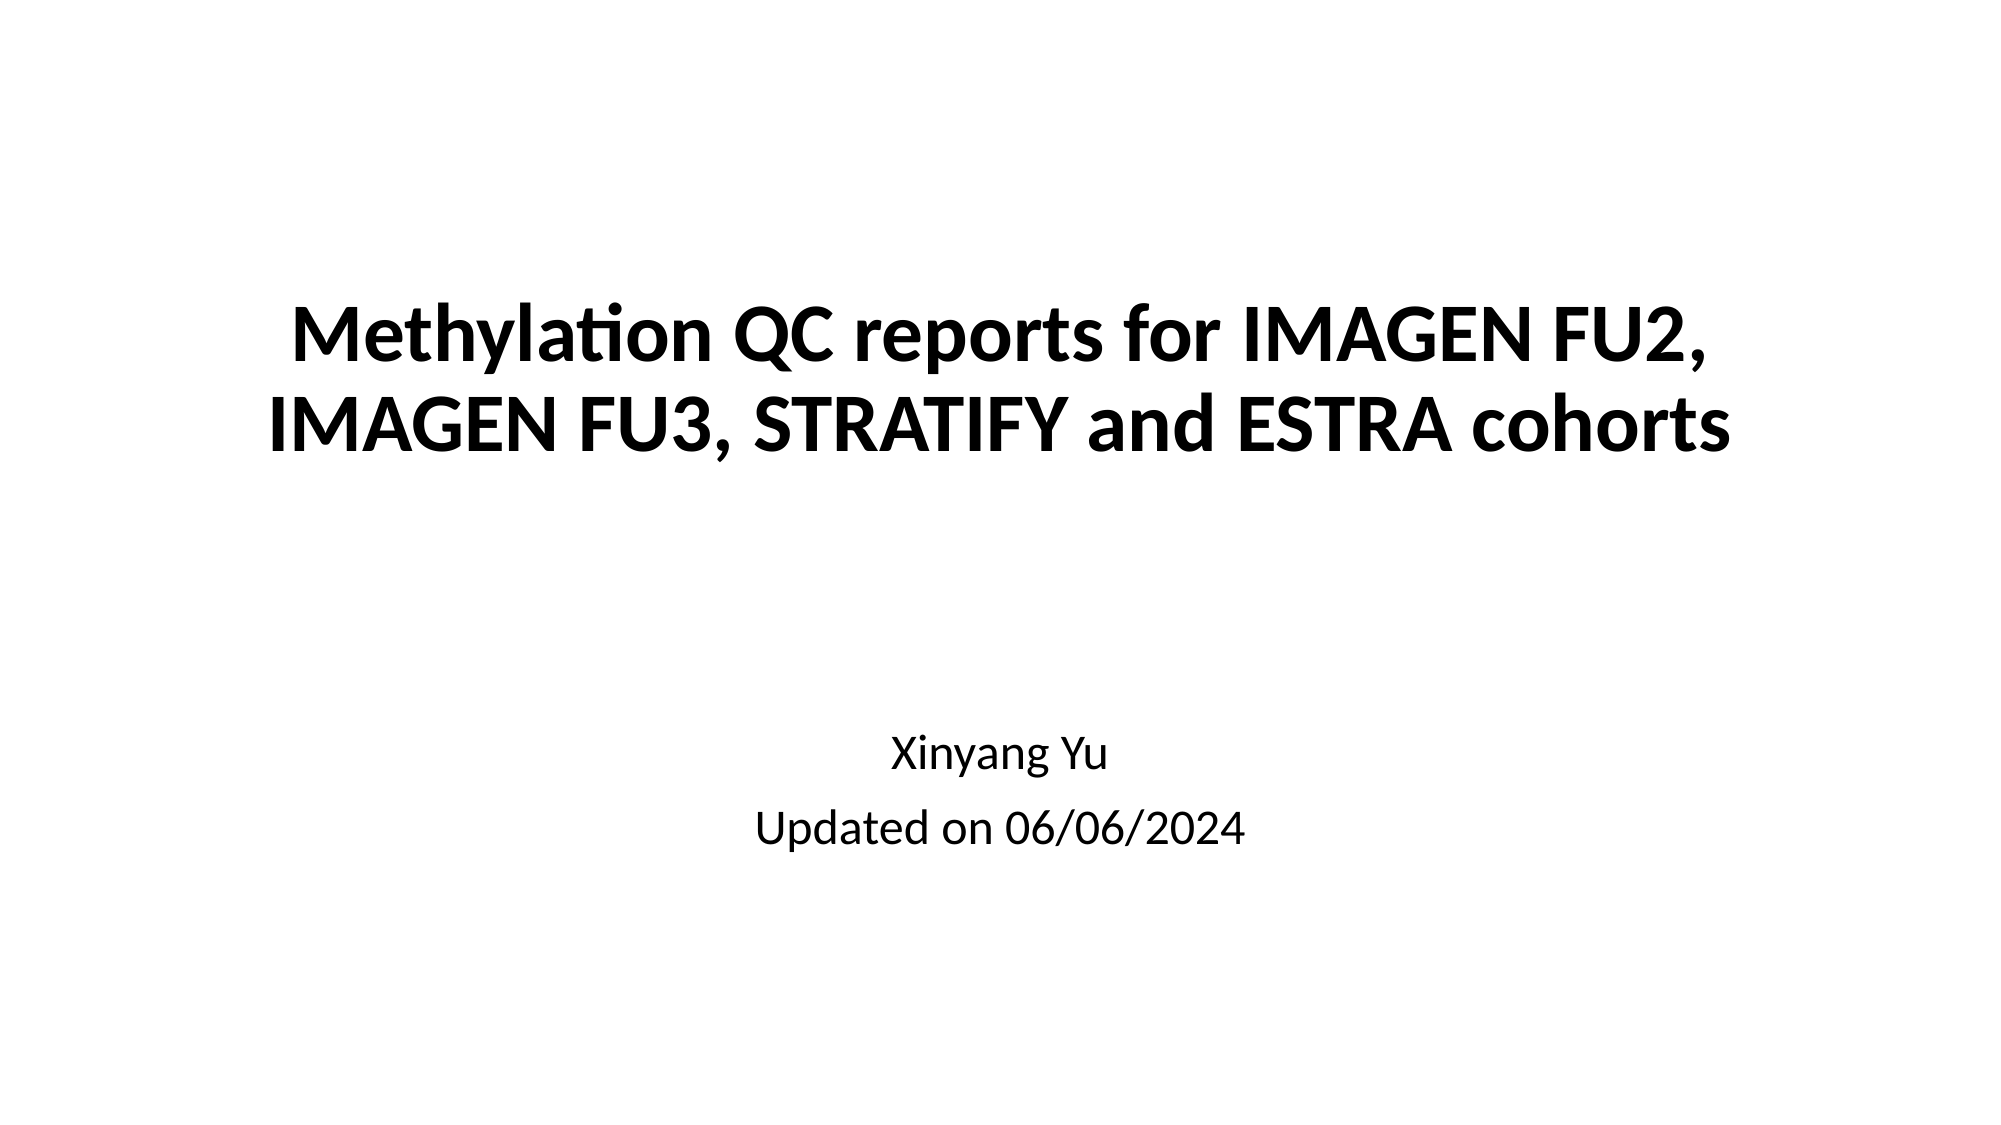

# Methylation QC reports for IMAGEN FU2, IMAGEN FU3, STRATIFY and ESTRA cohorts
Xinyang Yu
Updated on 06/06/2024